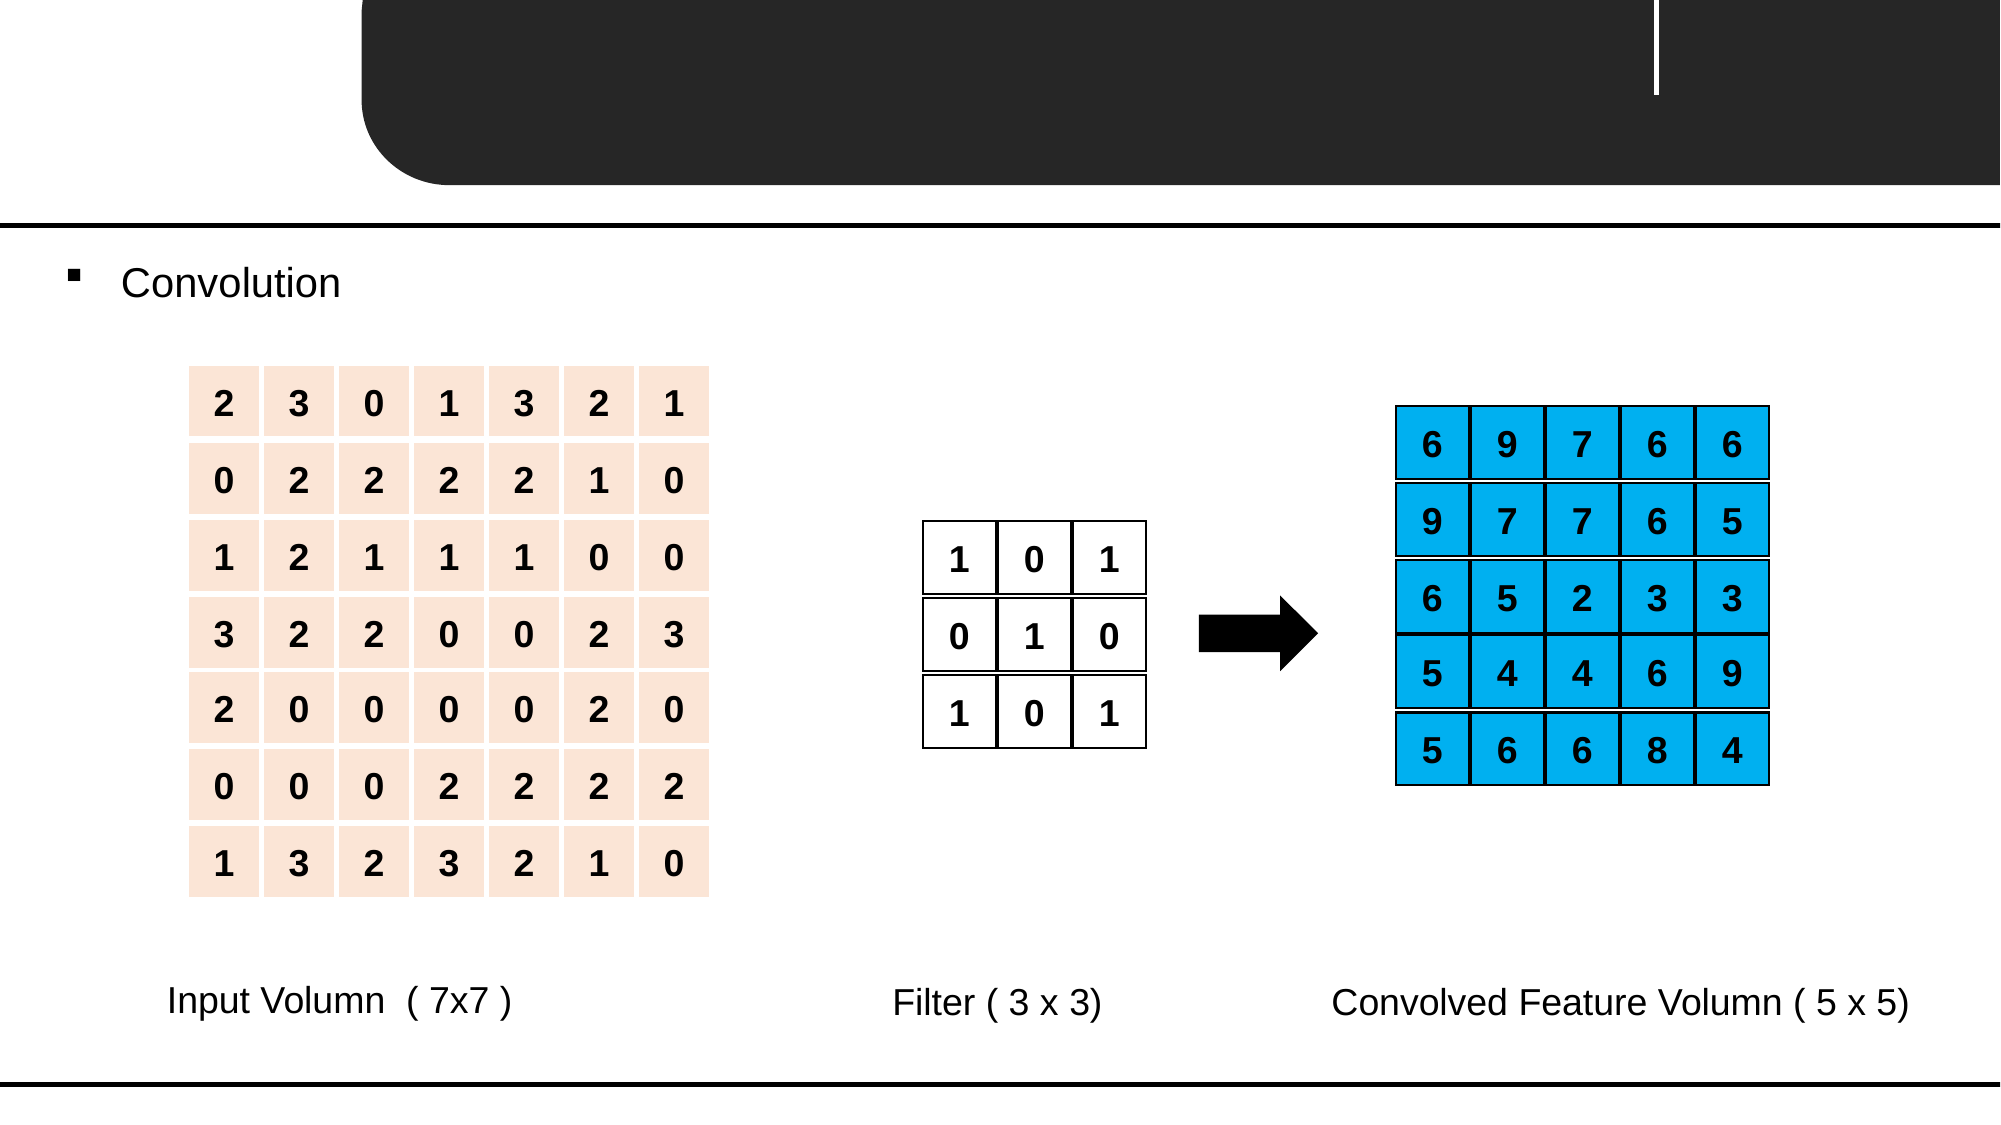

Unit  03 ㅣ  Convolution Layer
Convolution
2
3
0
1
3
2
1
6
9
7
6
6
0
2
2
2
2
1
0
9
7
7
6
5
1
2
1
1
1
0
0
1
0
1
6
5
2
3
3
3
2
2
0
0
2
3
0
1
0

5
4
4
6
9
2
0
0
0
0
2
0
1
0
1
5
6
6
8
4
0
0
0
2
2
2
2
1
3
2
3
2
1
0
Input Volumn  ( 7x7 )
     Filter ( 3 x 3)
Convolved Feature Volumn ( 5 x 5)